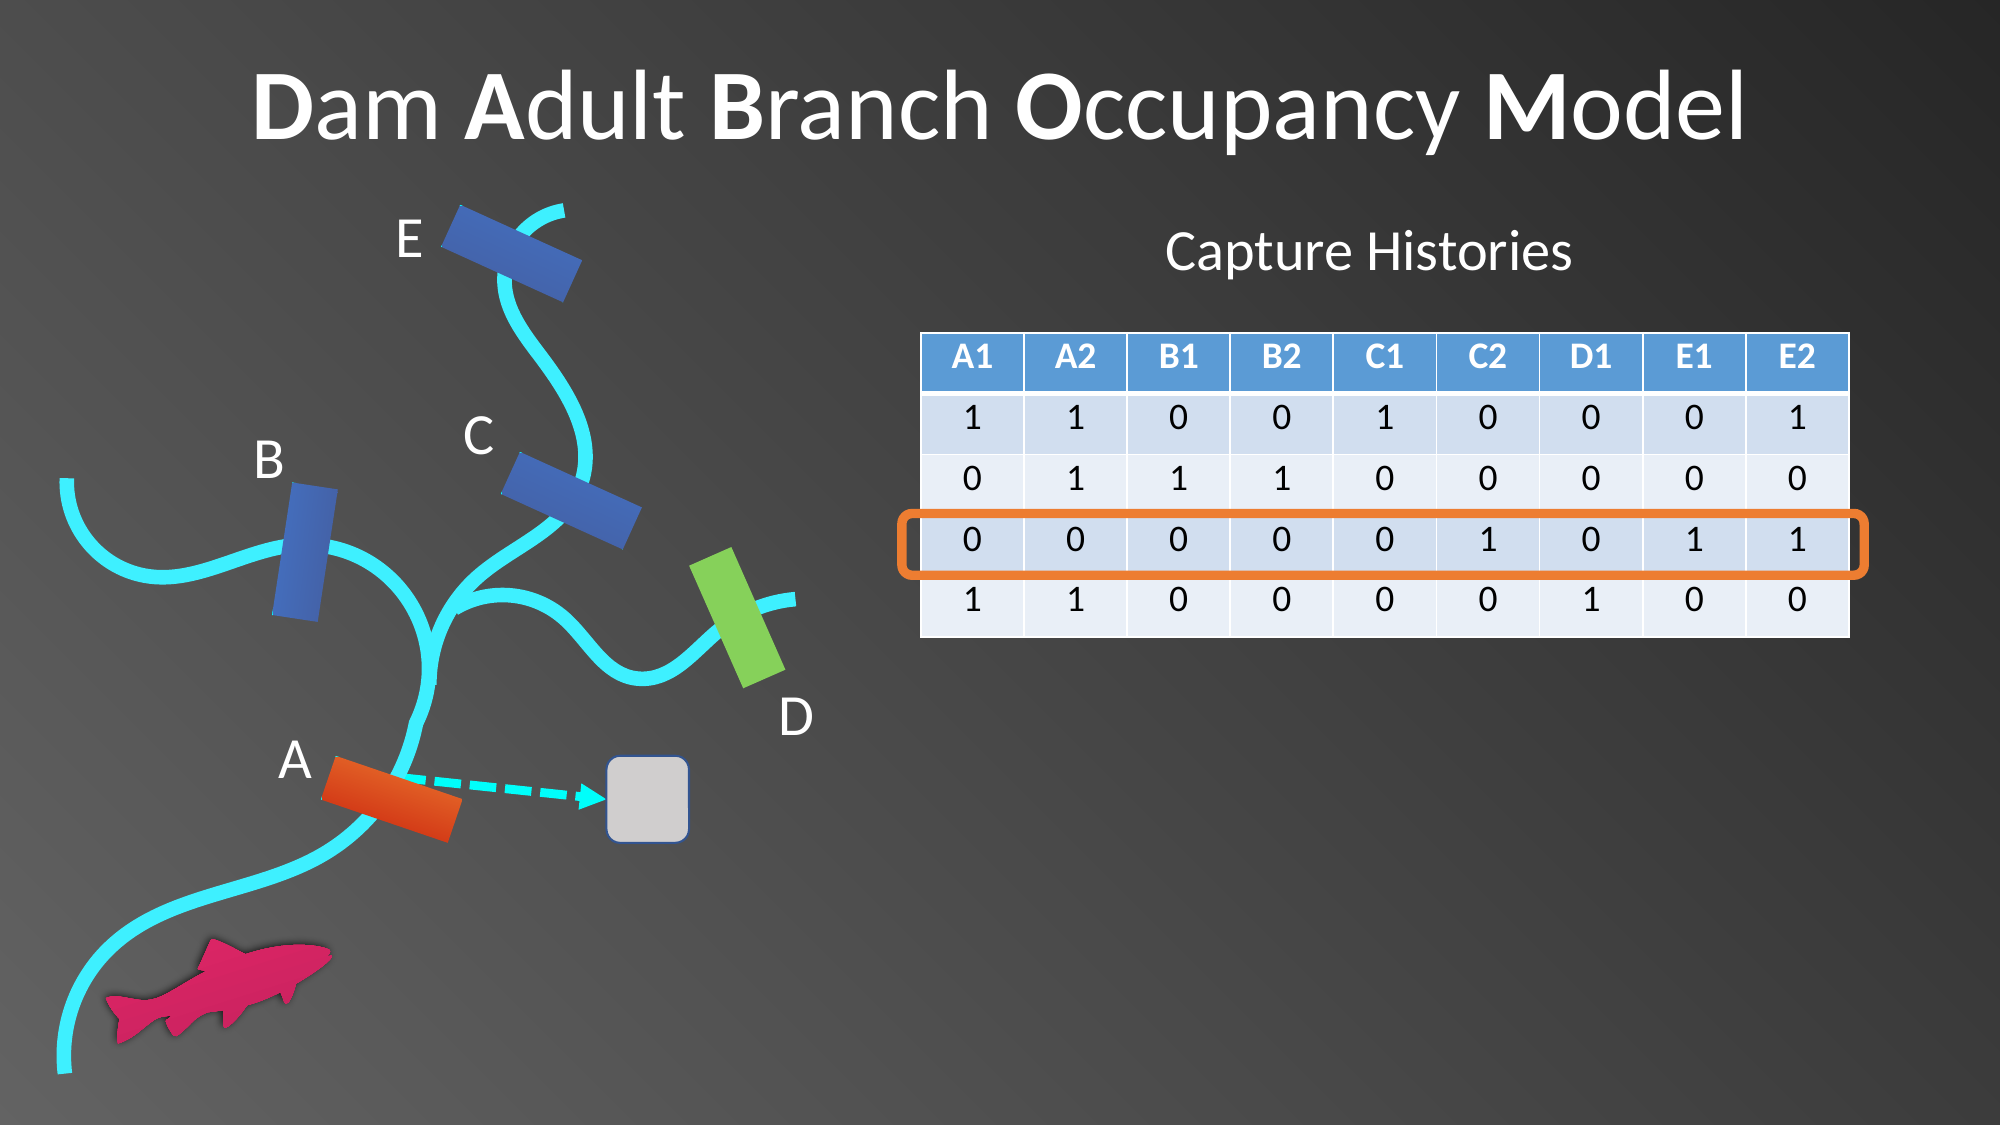

Dam Adult Branch Occupancy Model
E

C
B
D
A
Capture Histories
| A1 | A2 | B1 | B2 | C1 | C2 | D1 | E1 | E2 |
| --- | --- | --- | --- | --- | --- | --- | --- | --- |
| 1 | 1 | 0 | 0 | 1 | 0 | 0 | 0 | 1 |
| 0 | 1 | 1 | 1 | 0 | 0 | 0 | 0 | 0 |
| 0 | 0 | 0 | 0 | 0 | 1 | 0 | 1 | 1 |
| 1 | 1 | 0 | 0 | 0 | 0 | 1 | 0 | 0 |